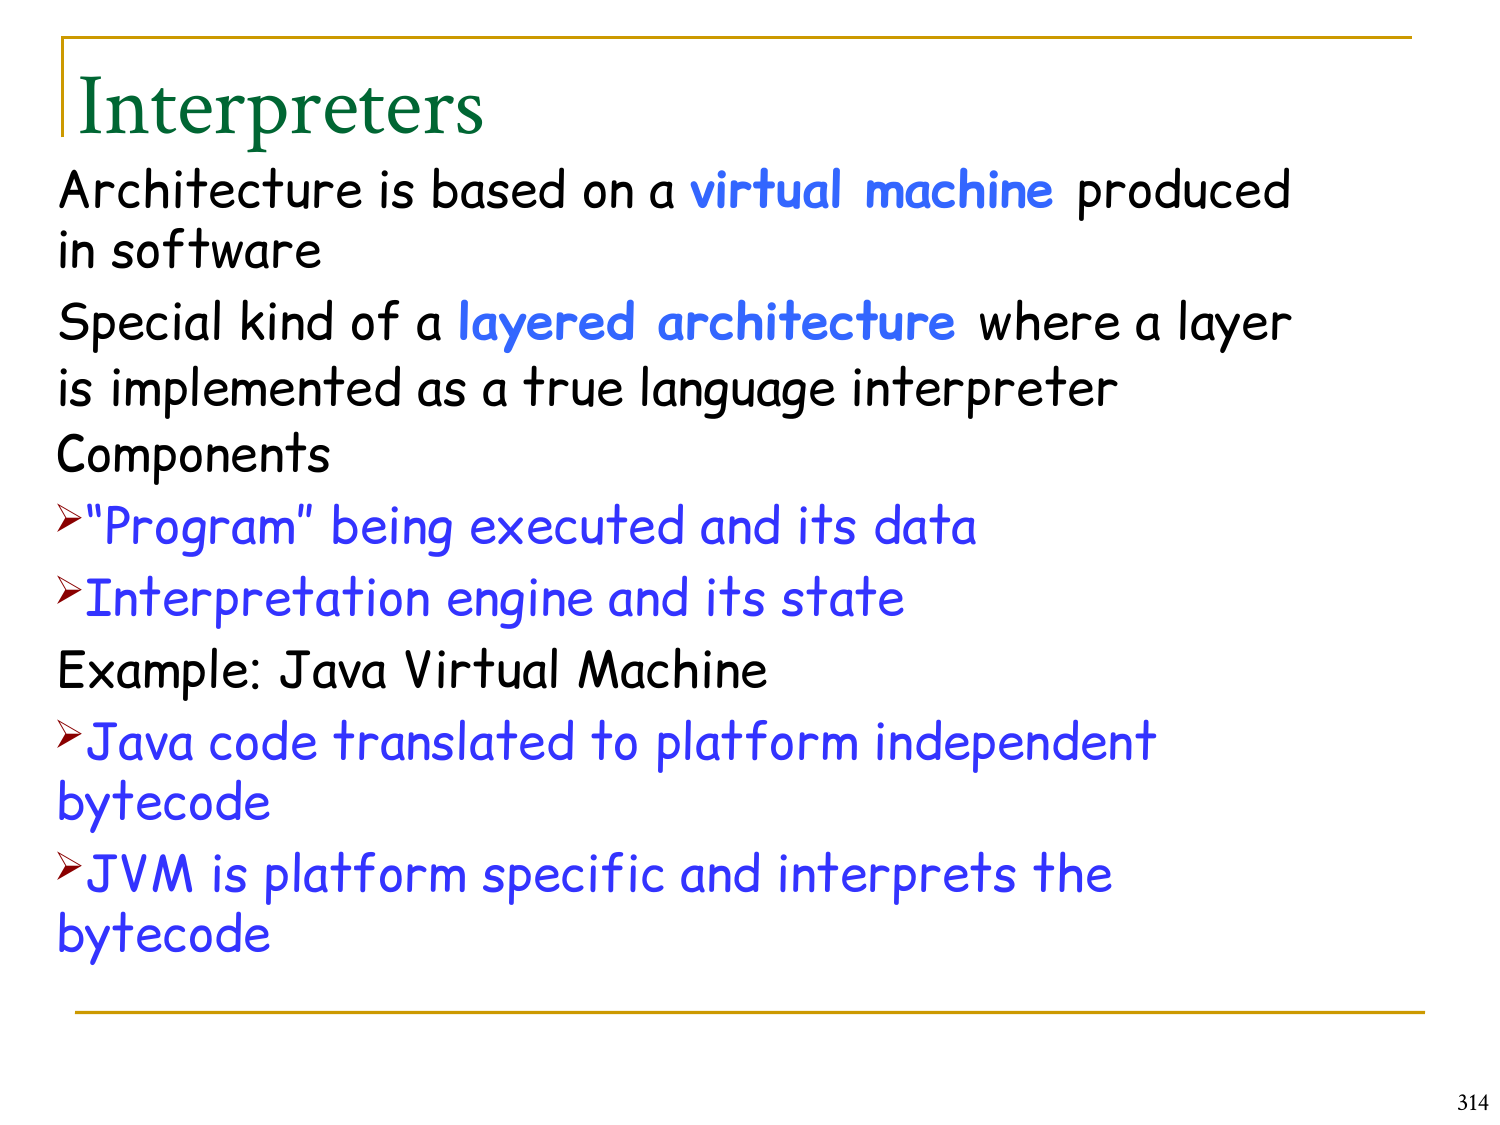

# Interpreters
Architecture is based on a virtual machine produced in software
Special kind of a layered architecture where a layer is implemented as a true language interpreter Components
“Program” being executed and its data
Interpretation engine and its state
Example: Java Virtual Machine
Java code translated to platform independent bytecode
JVM is platform specific and interprets the
bytecode
314